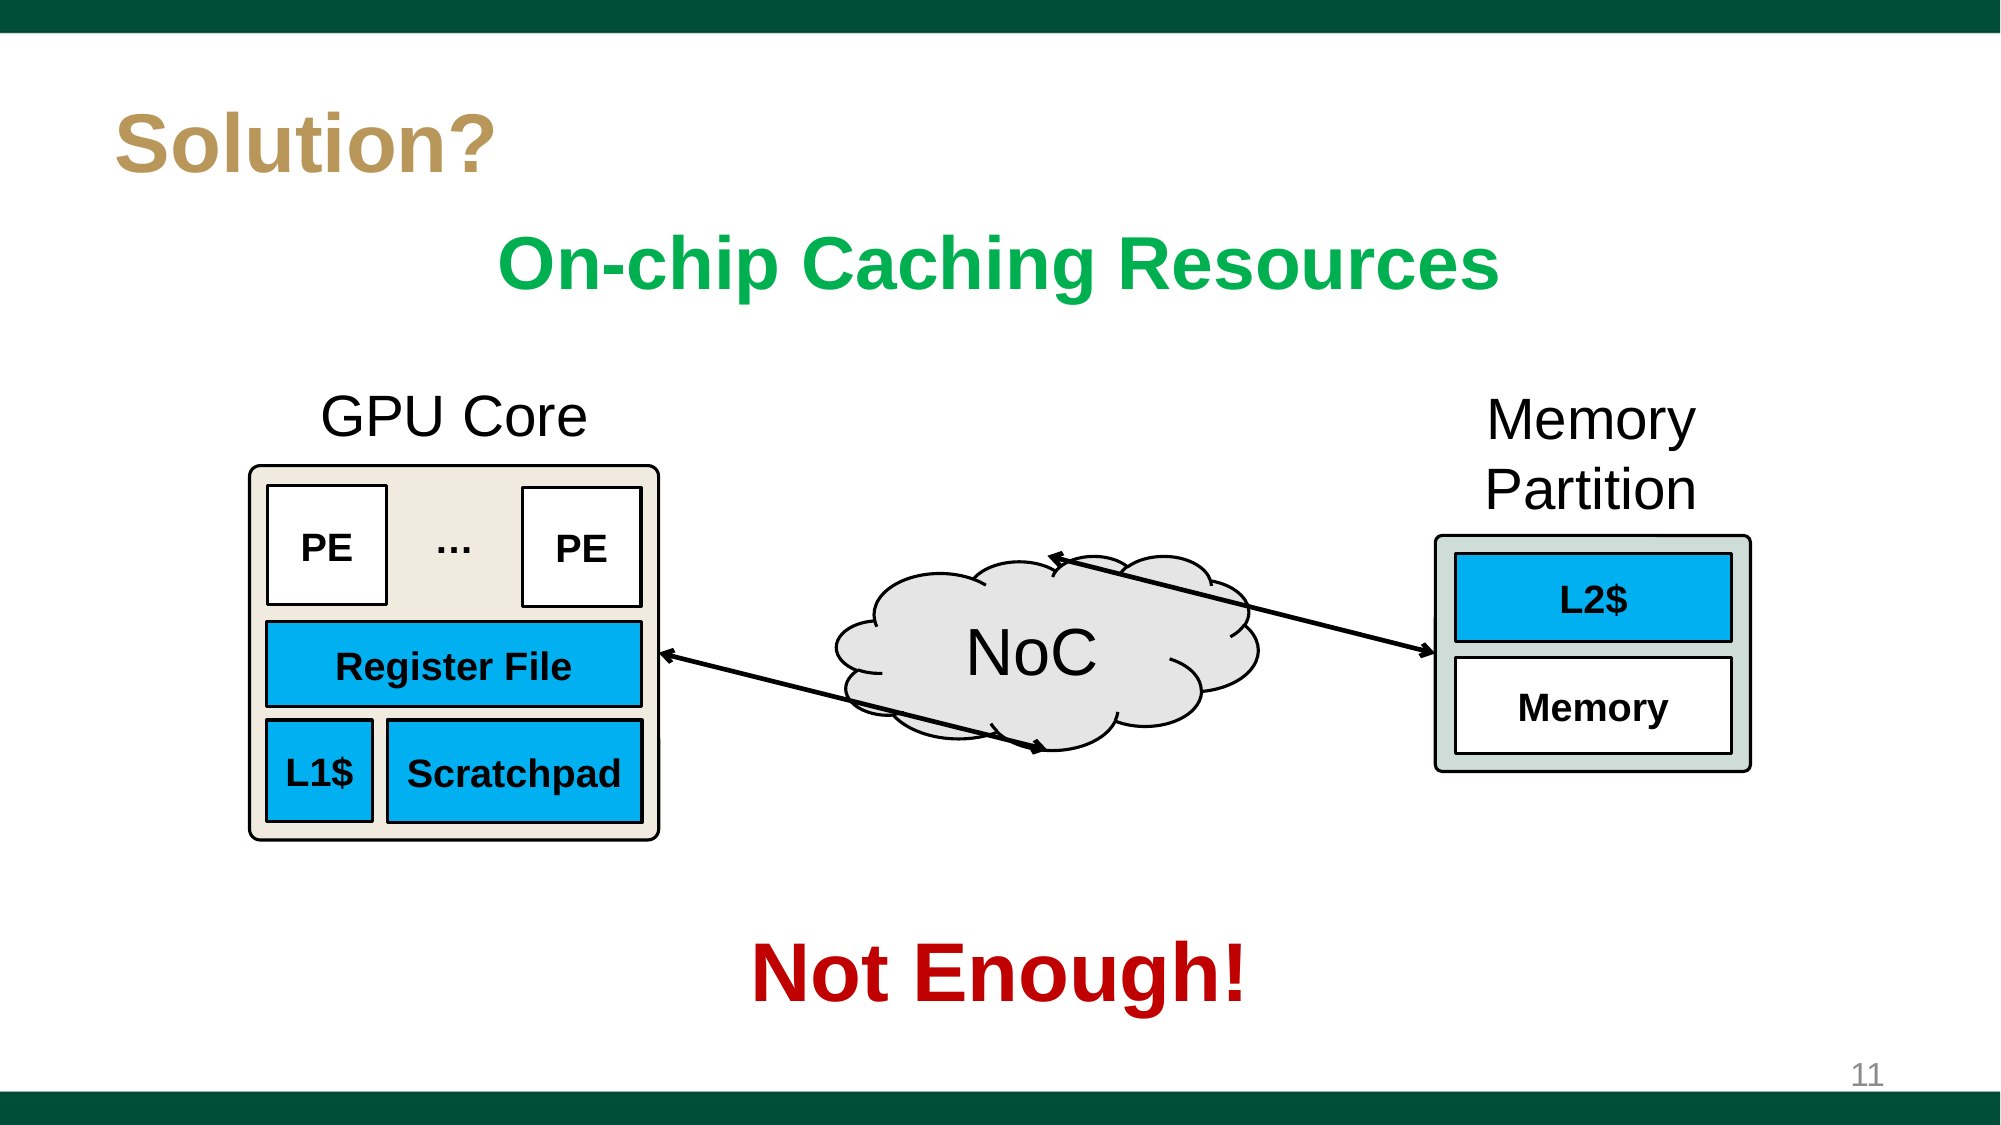

# Solution?
On-chip Caching Resources
GPU Core
Memory Partition

…
PE
PE

L2$
NoC
Register File
Memory
L1$
Scratchpad
Not Enough!

11